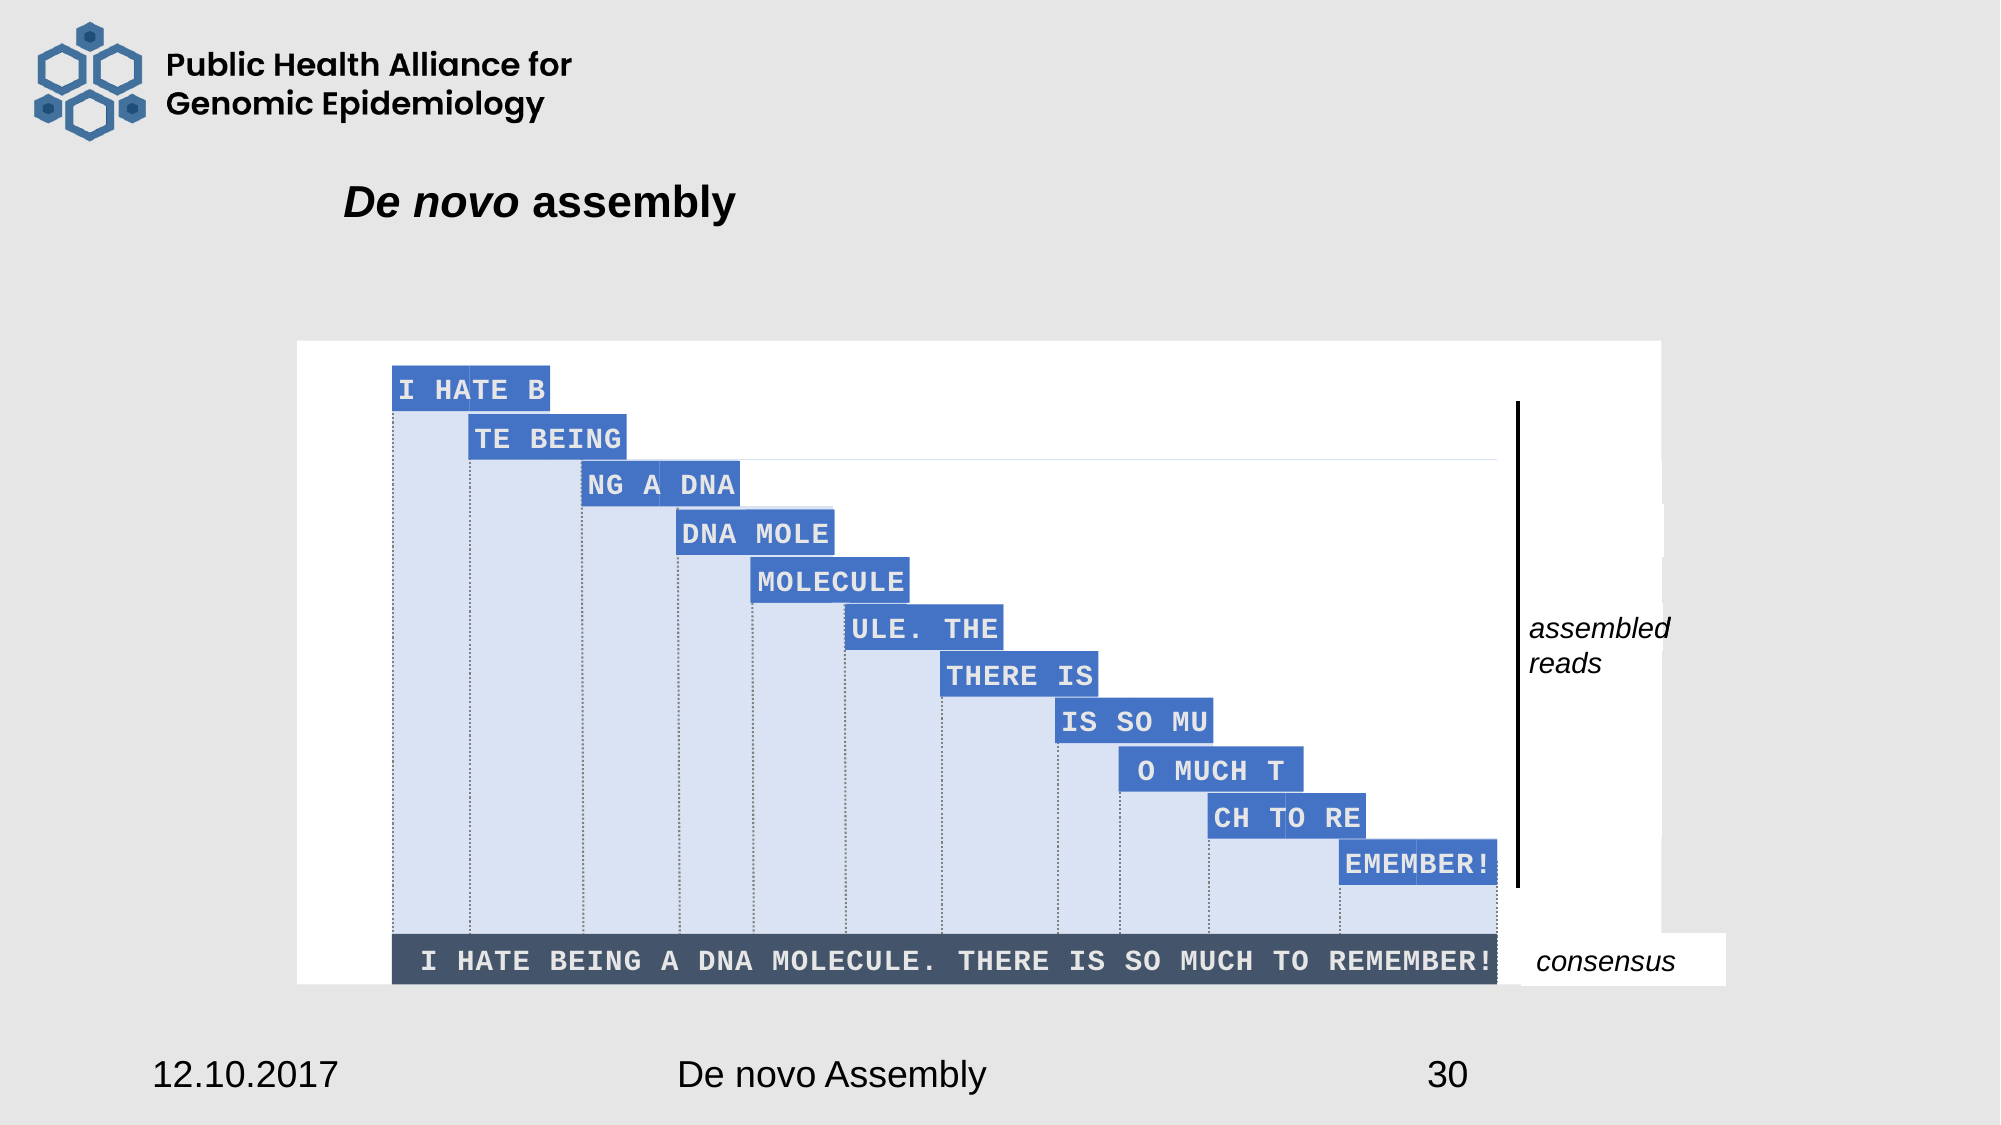

# De novo assembly
a
I HATE B

TE BEING

NG A DNA

DNA MOLE

MOLECULE

ULE. THE
THERE IS

IS SO MU

O MUCH T
CH TO RE

EMEMBER!

assembled
reads

I HATE B

TE BEING

NG A DNA

DNA MOLE

MOLECULE

ULE. THE
THERE IS

IS SO MU

O MUCH T
CH TO RE

EMEMBER!

I HATE BEING A DNA MOLECULE. THERE IS SO MUCH TO REMEMBER!

consensus
DNA MOLE

O MUCH T
assembled
reads

MOLECULE
CH TO RE

EMEMBER!

I HATE B

IS SO MU

TE BEING

ULE. THE

THERE IS

NG A DNA

12.10.2017
De novo Assembly
30